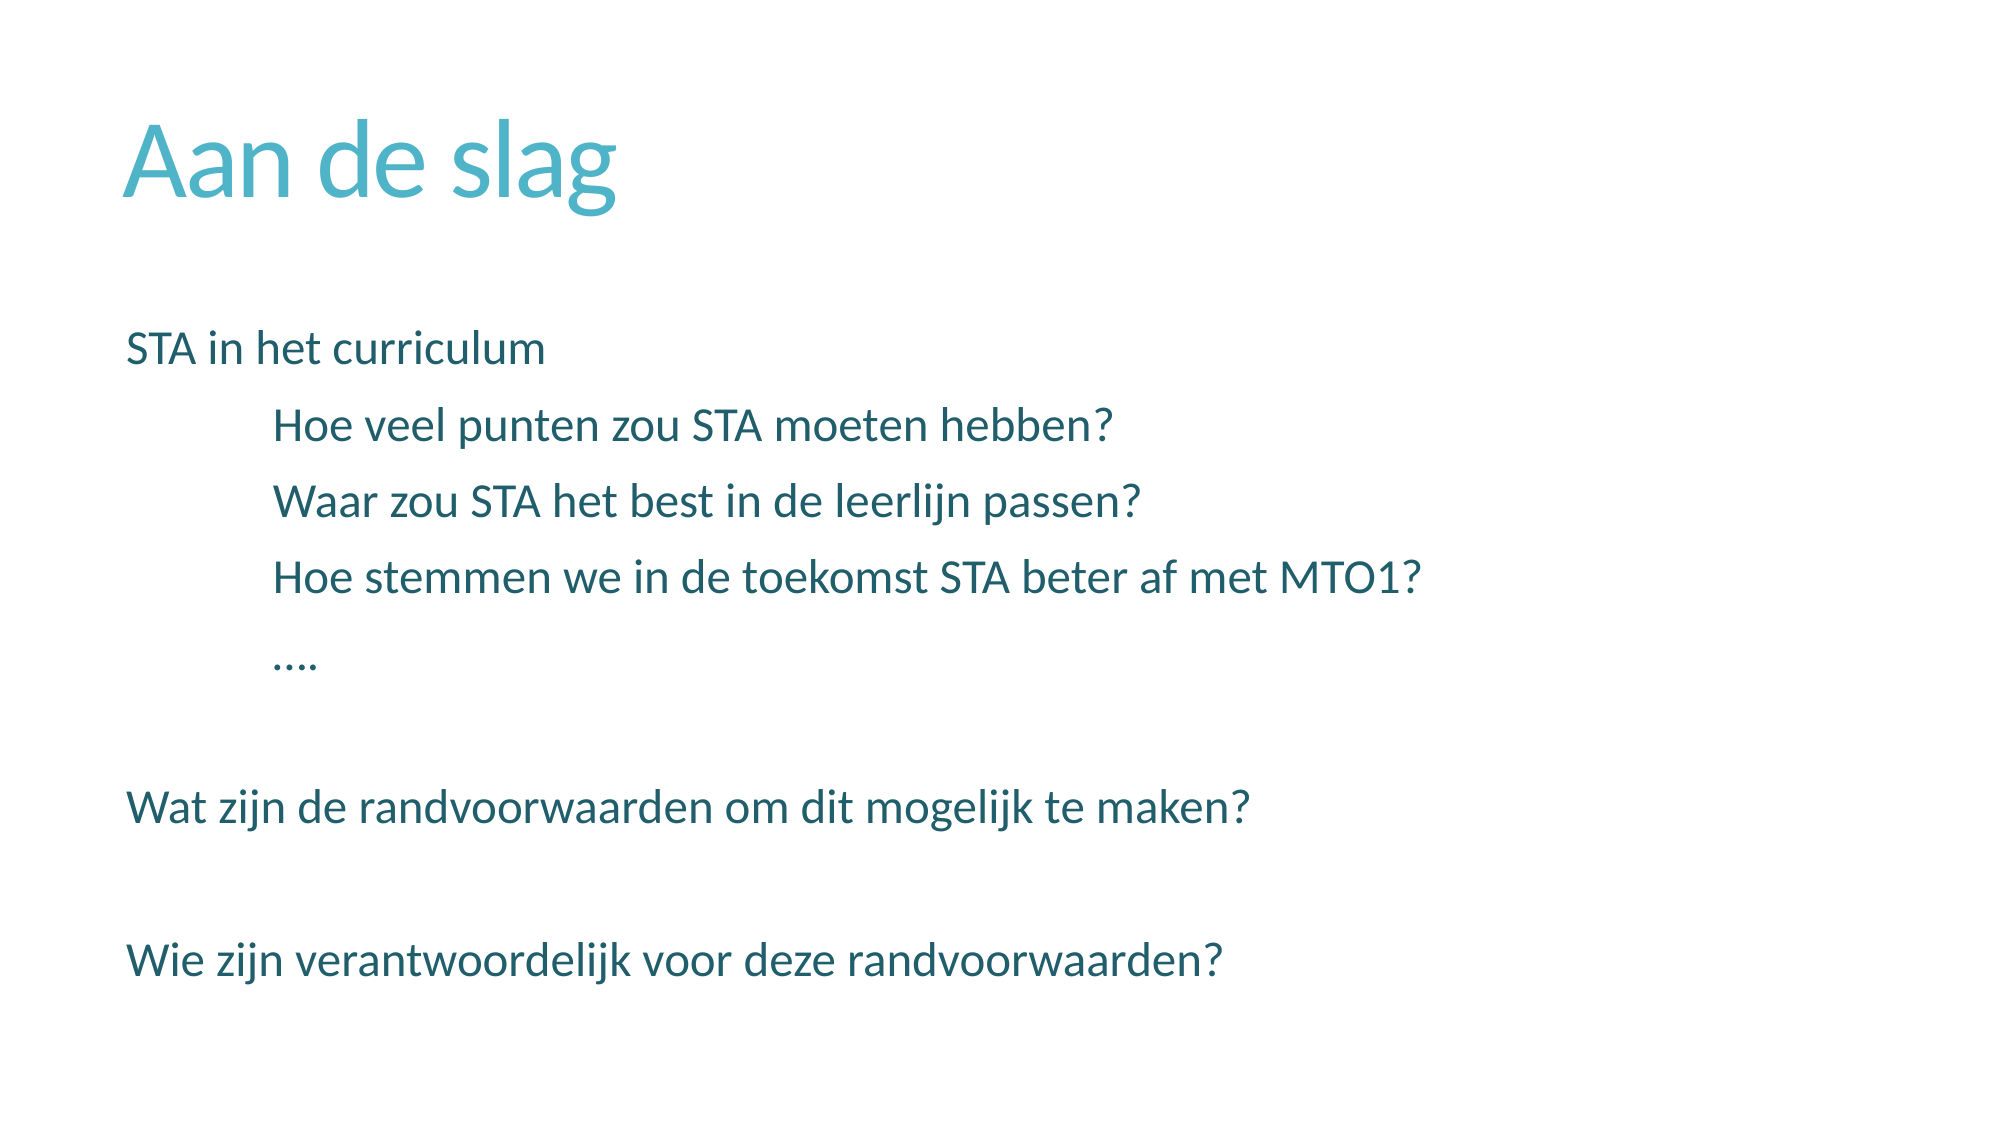

# Aan de slag
STA in het curriculum
	Hoe veel punten zou STA moeten hebben?
	Waar zou STA het best in de leerlijn passen?
	Hoe stemmen we in de toekomst STA beter af met MTO1?
	….

Wat zijn de randvoorwaarden om dit mogelijk te maken?

Wie zijn verantwoordelijk voor deze randvoorwaarden?